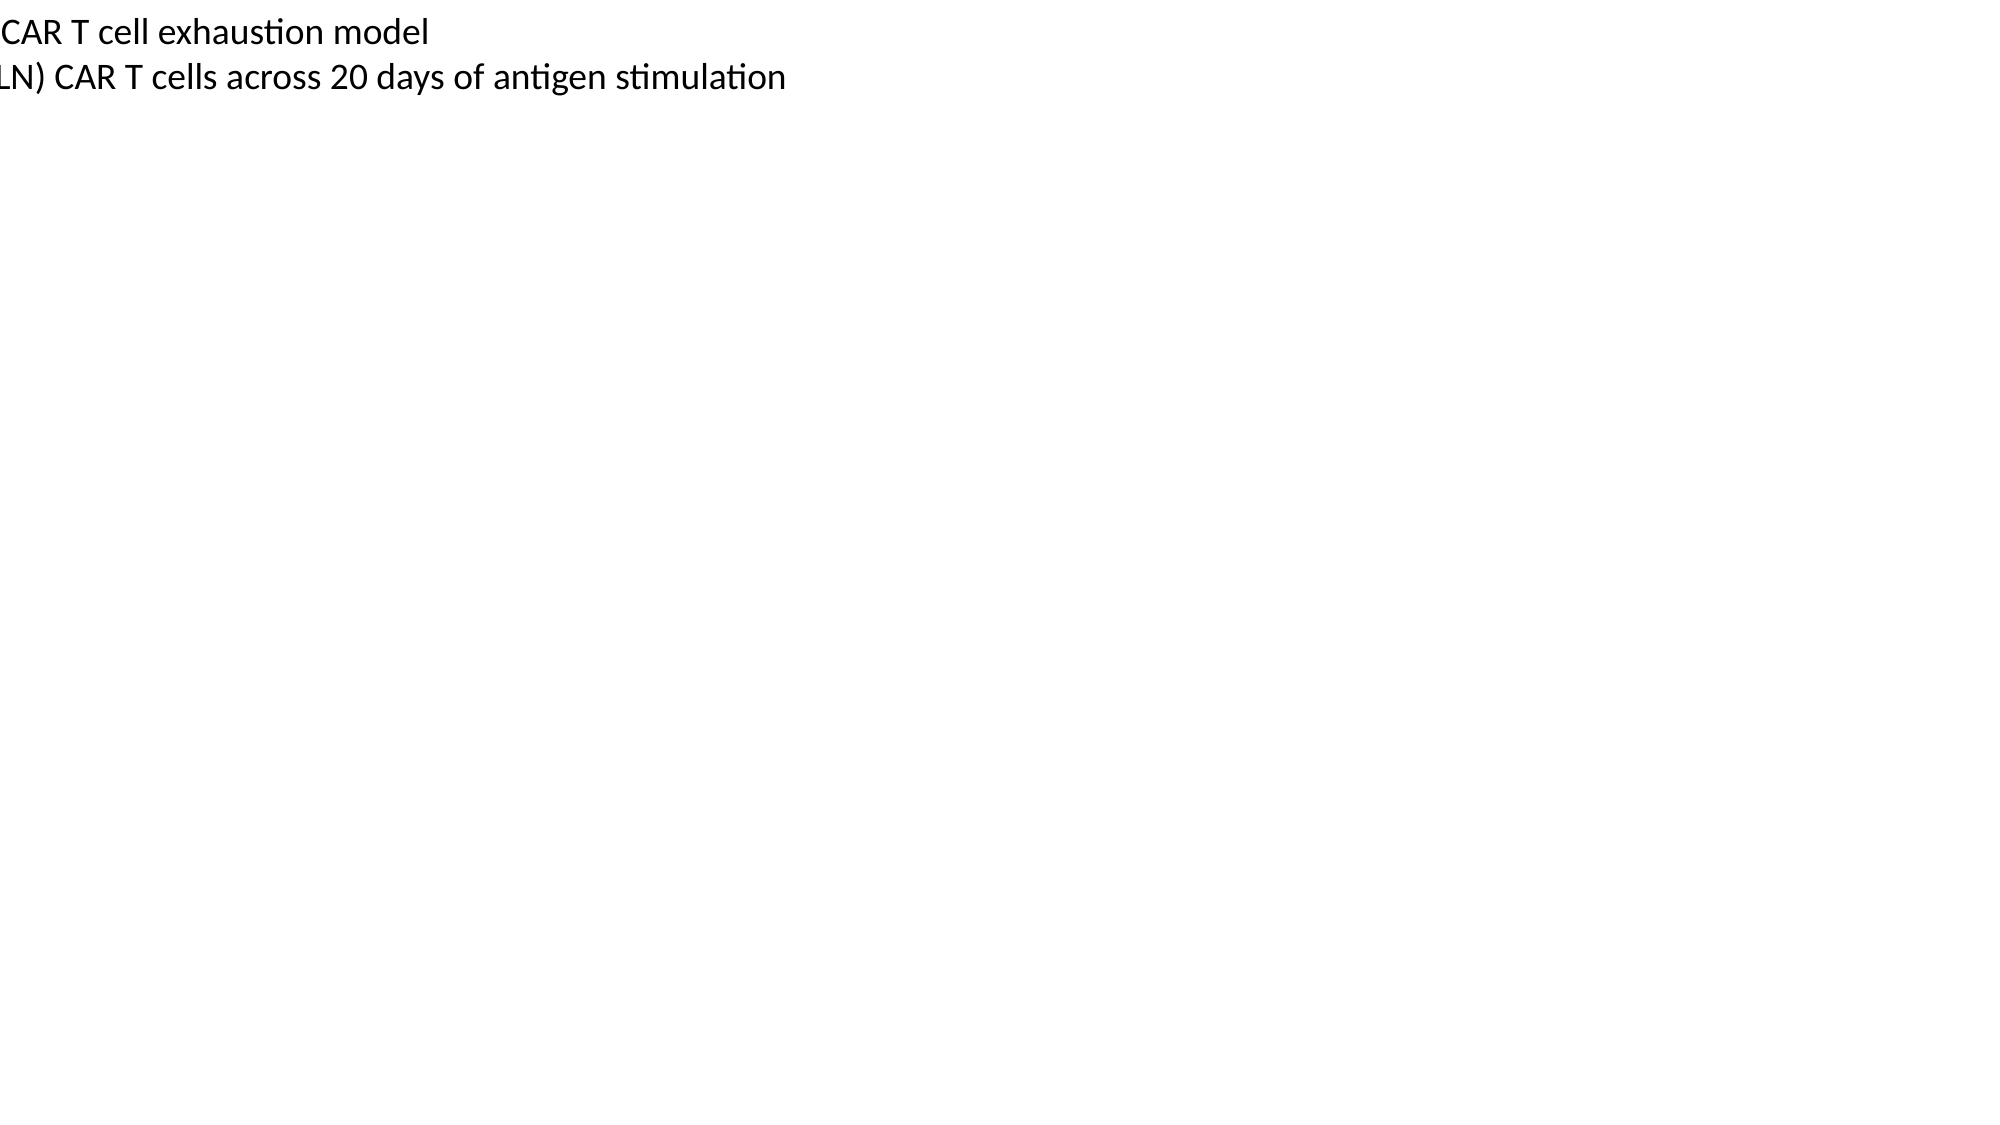

Validation of CARTEx signature in another CAR T cell exhaustion model
GSE160160: 13,039 CD8+ mesothelin (MSLN) CAR T cells across 20 days of antigen stimulation